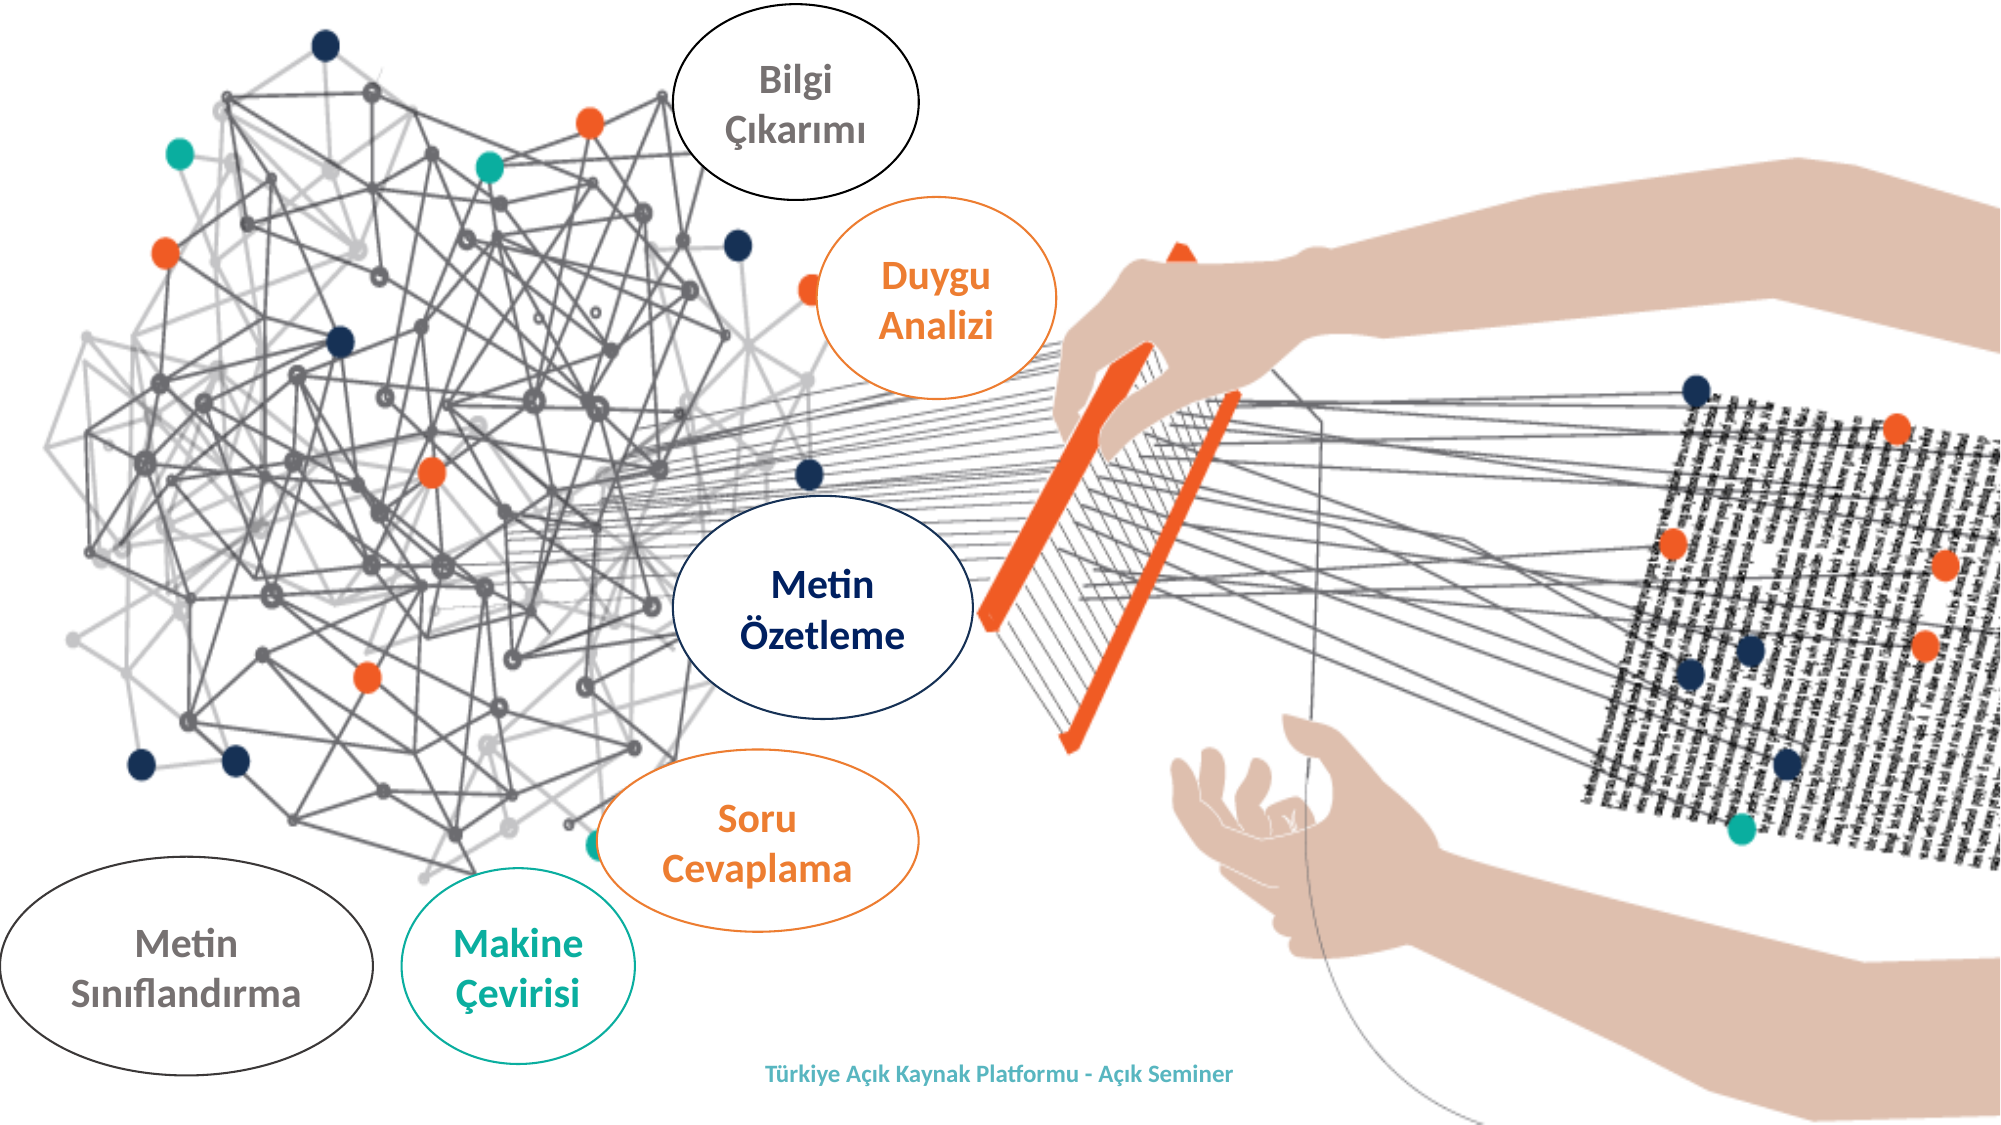

Bilgi Çıkarımı
Duygu Analizi
Metin Özetleme
Soru Cevaplama
Metin
Sınıflandırma
Makine Çevirisi
Türkiye Açık Kaynak Platformu - Açık Seminer